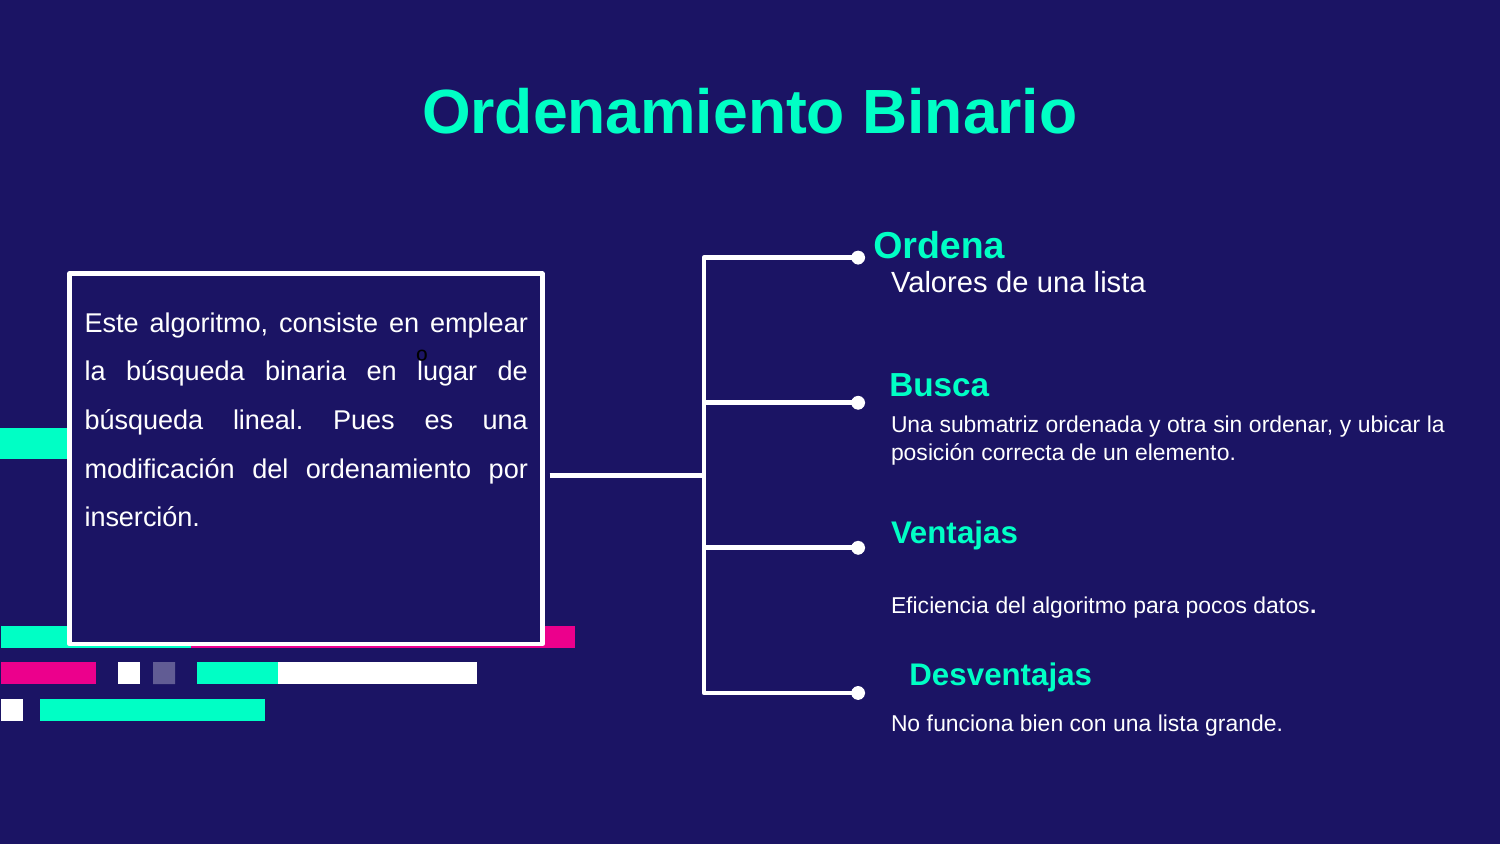

# Ordenamiento Binario
Ordena
Valores de una lista

Este algoritmo, consiste en emplear la búsqueda binaria en lugar de búsqueda lineal. Pues es una modificación del ordenamiento por inserción.

º
Busca
HTML5
Una submatriz ordenada y otra sin ordenar, y ubicar la posición correcta de un elemento.

Saturn is composed of hydrogen and helium
Ventajas

Eficiencia del algoritmo para pocos datos.

Desventajas

No funciona bien con una lista grande.